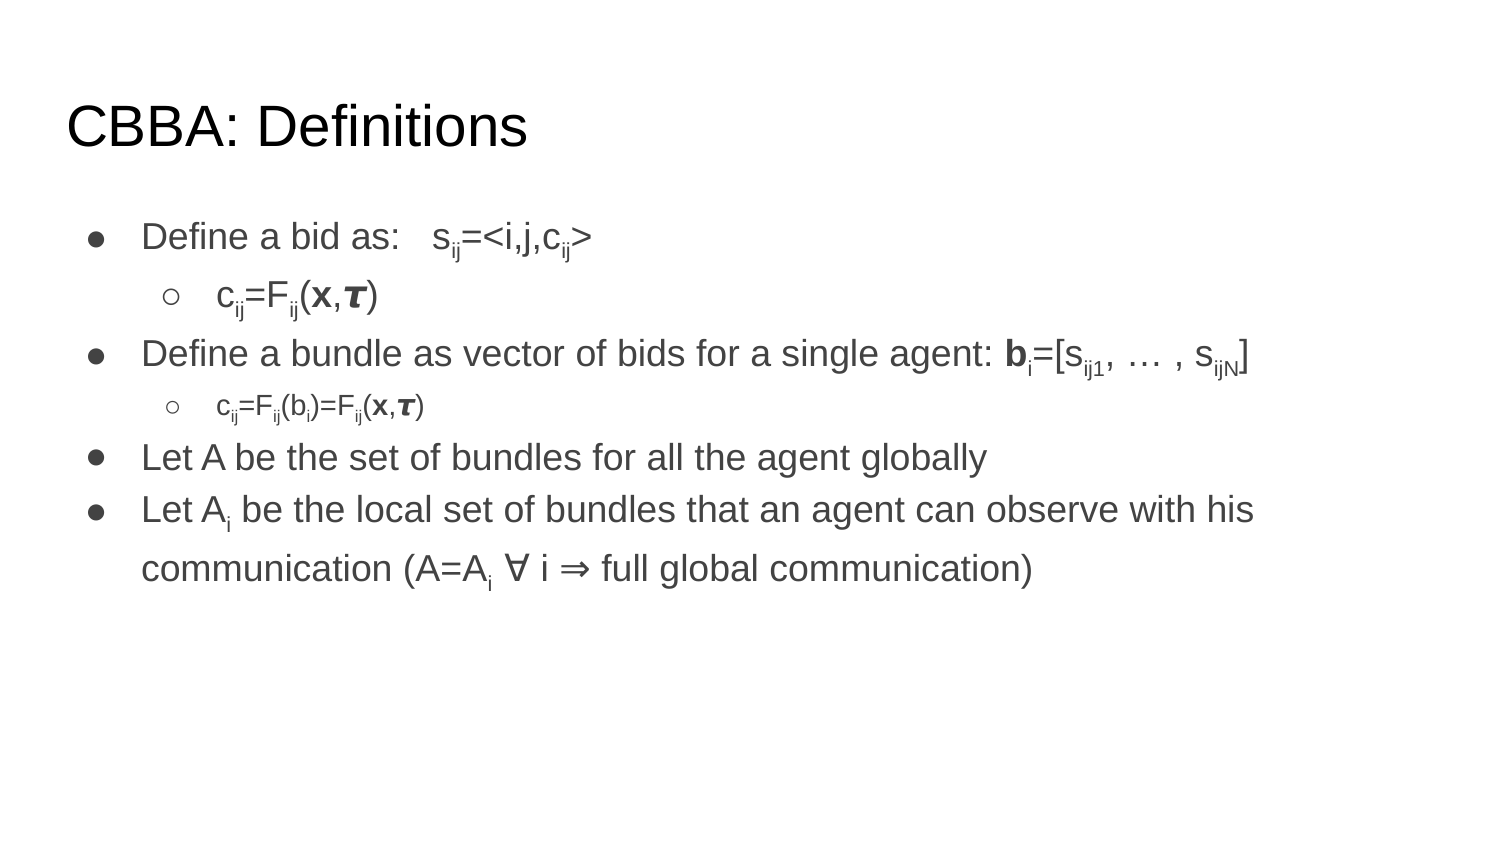

# CBBA: Definitions
Define a bid as:   sij=<i,j,cij>
cij=Fij(x,𝞽)
Define a bundle as vector of bids for a single agent: bi=[sij1, … , sijN]
cij=Fij(bi)=Fij(x,𝞽)
Let A be the set of bundles for all the agent globally
Let Ai be the local set of bundles that an agent can observe with his communication (A=Ai  ∀ i ⇒ full global communication)